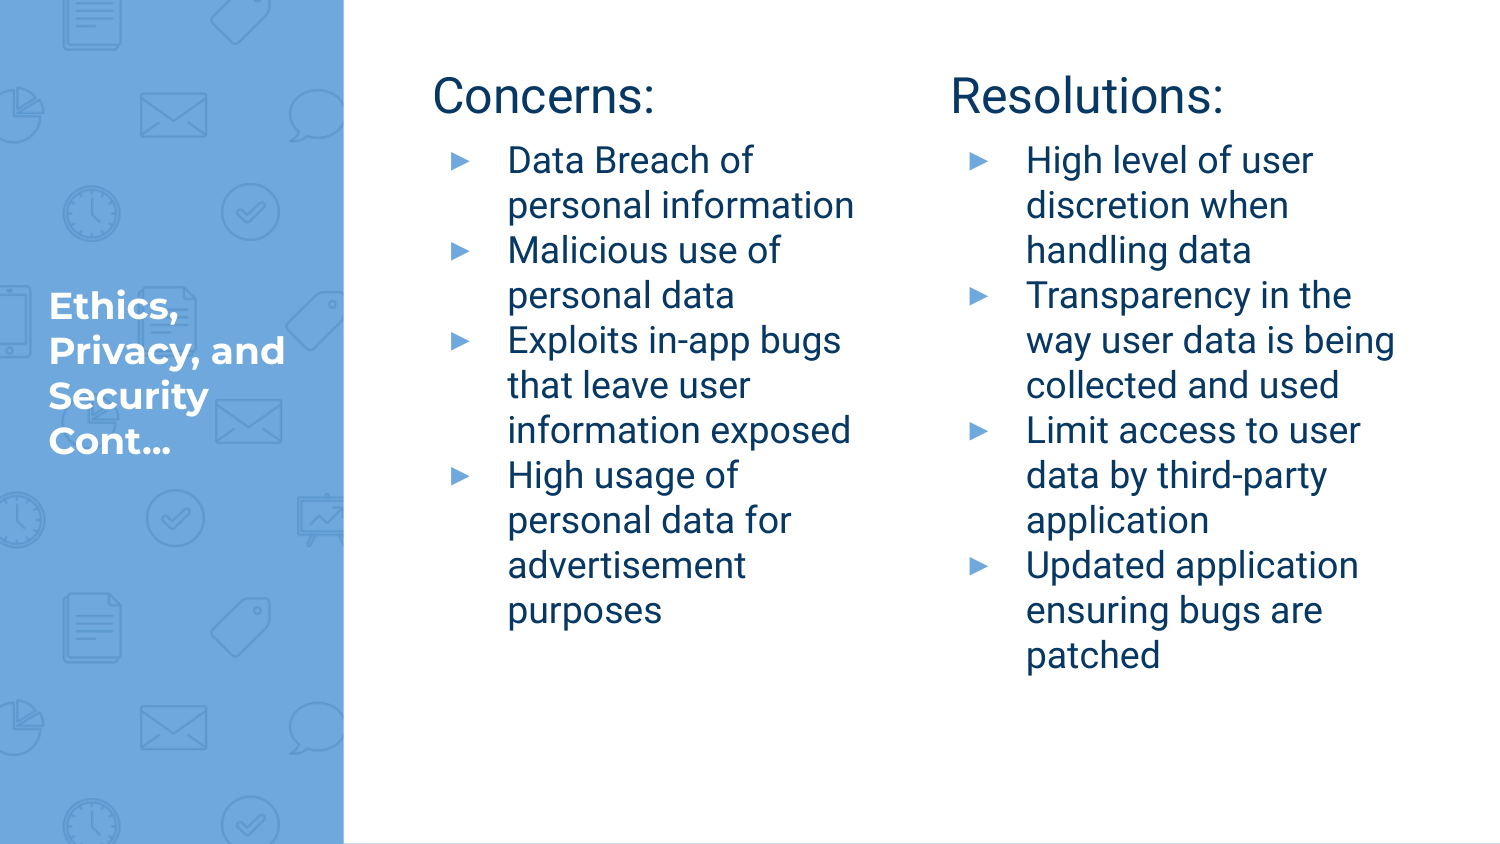

Concerns:
Data Breach of personal information
Malicious use of personal data
Exploits in-app bugs that leave user information exposed
High usage of personal data for advertisement purposes

Resolutions:
High level of user discretion when handling data
Transparency in the way user data is being collected and used
Limit access to user data by third-party application
Updated application ensuring bugs are patched

# Ethics, Privacy, and Security
Cont...